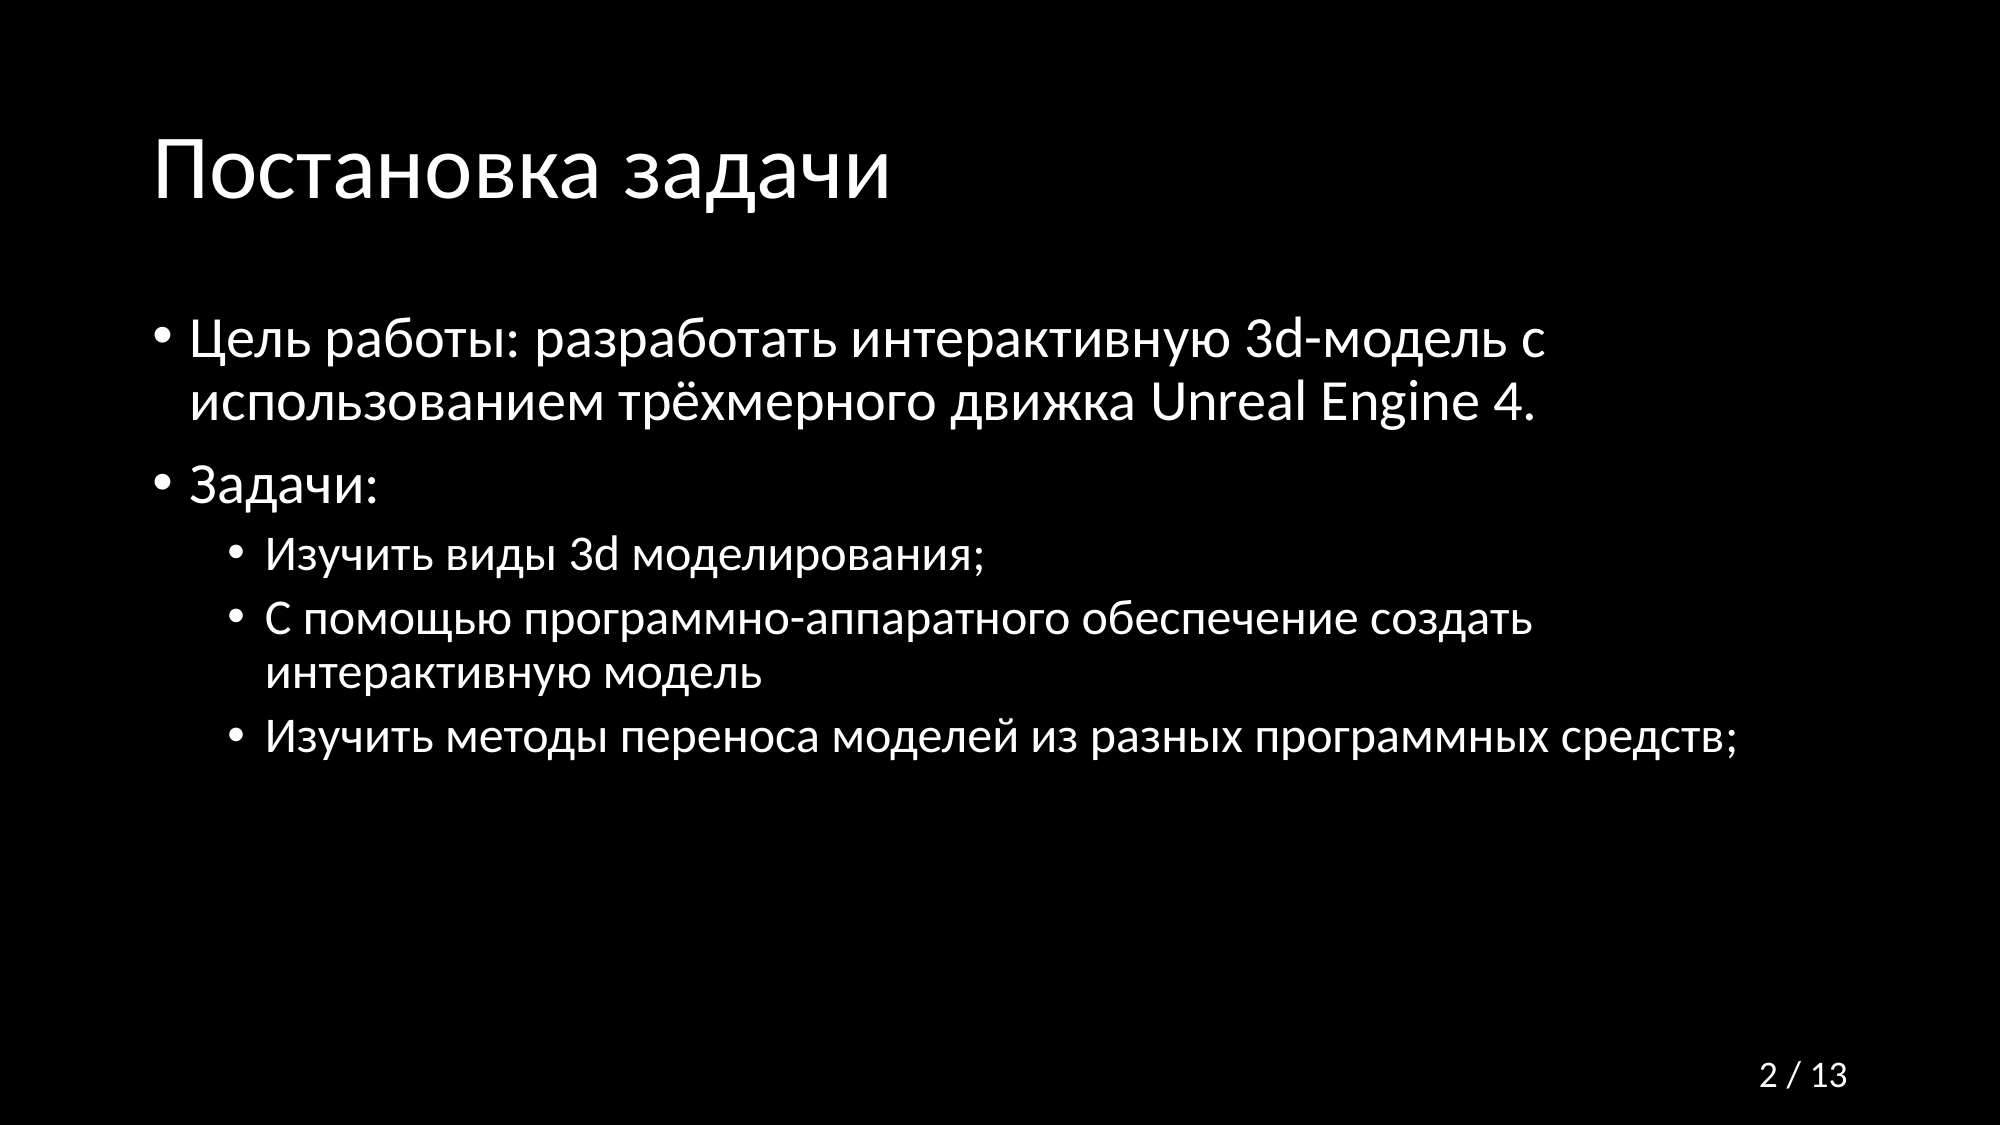

# Постановка задачи
Цель работы: разработать интерактивную 3d-модель с использованием трёхмерного движка Unreal Engine 4.
Задачи:
Изучить виды 3d моделирования;
С помощью программно-аппаратного обеспечение создать интерактивную модель
Изучить методы переноса моделей из разных программных средств;
2 / 13